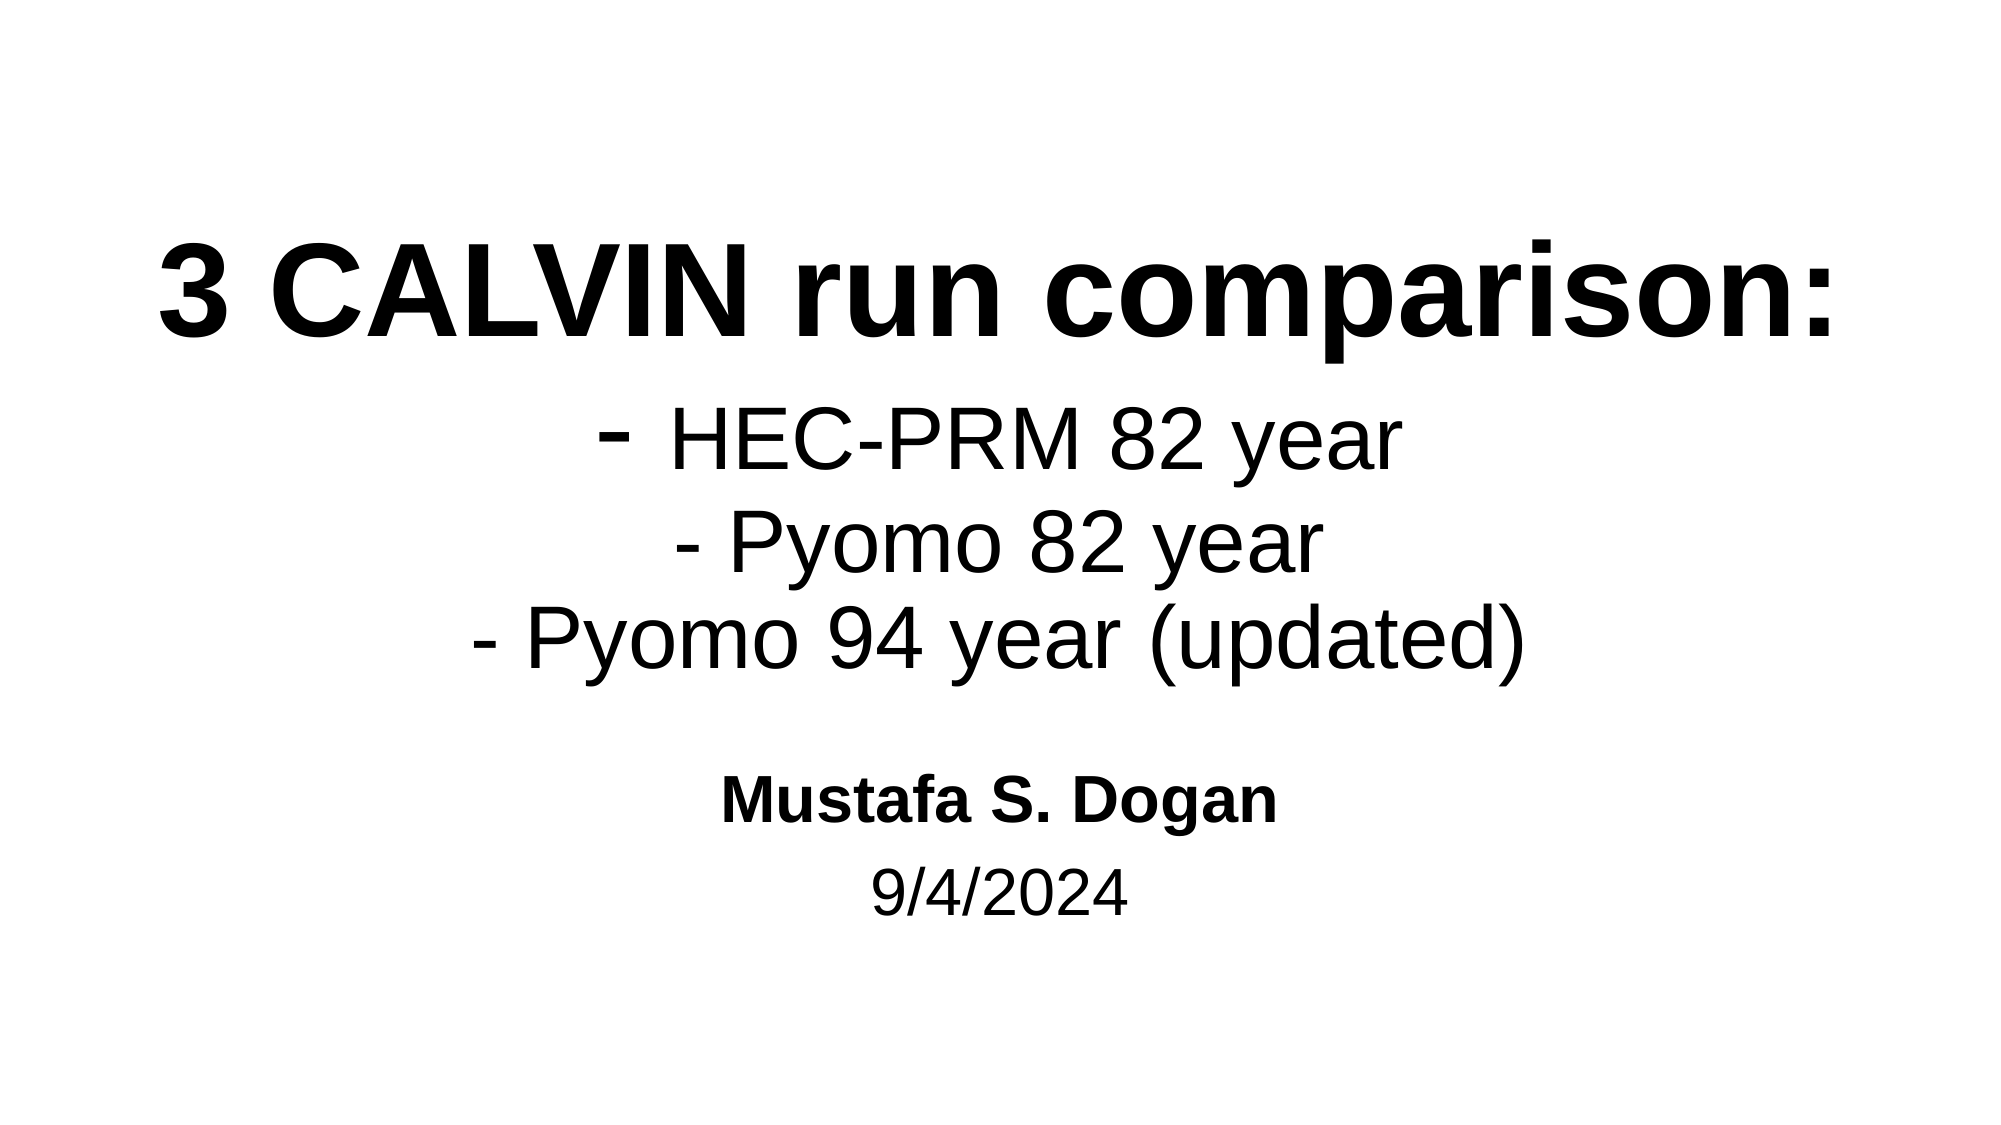

# 3 CALVIN run comparison: - HEC-PRM 82 year - Pyomo 82 year - Pyomo 94 year (updated)
Mustafa S. Dogan
9/4/2024